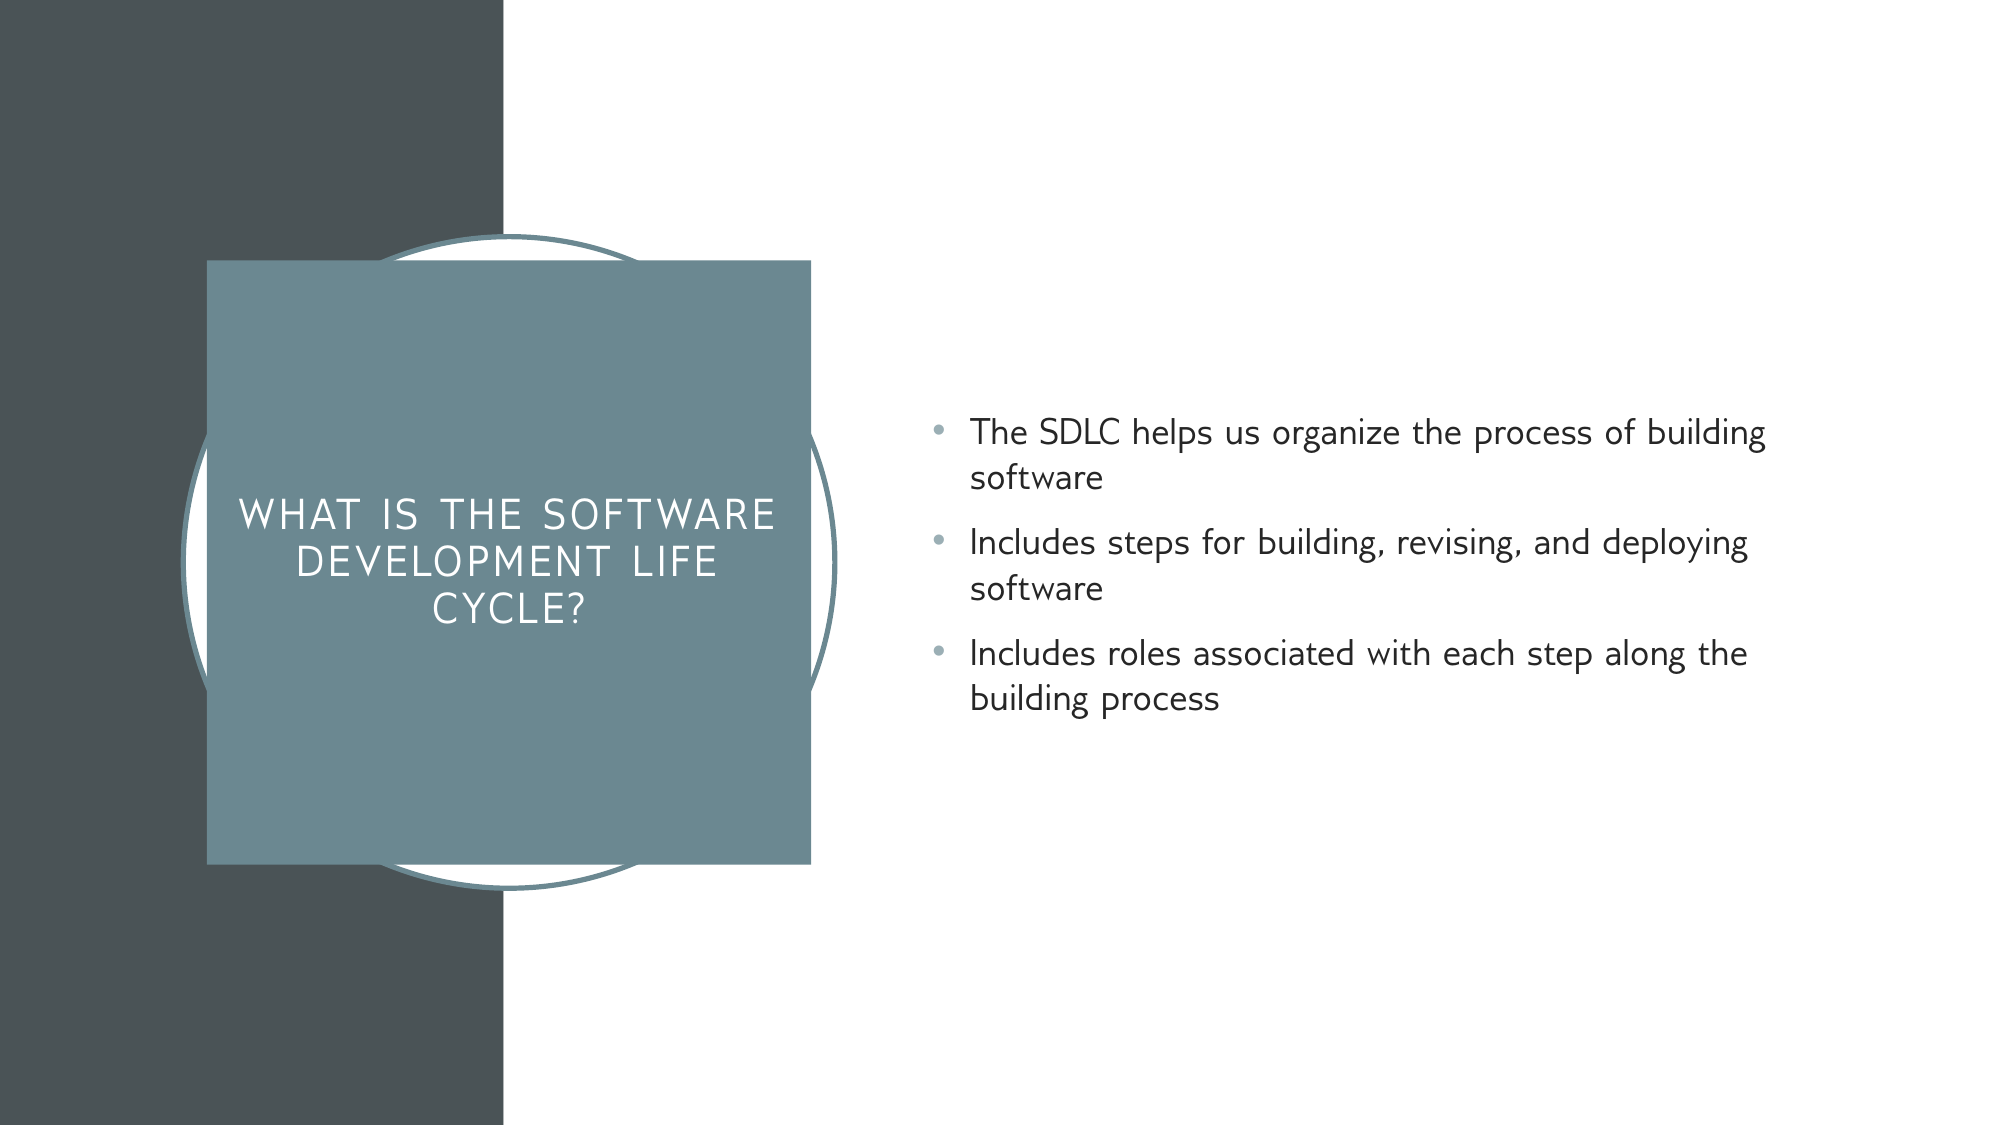

The SDLC helps us organize the process of building software
Includes steps for building, revising, and deploying software
Includes roles associated with each step along the building process

# What is the Software Development Life Cycle?